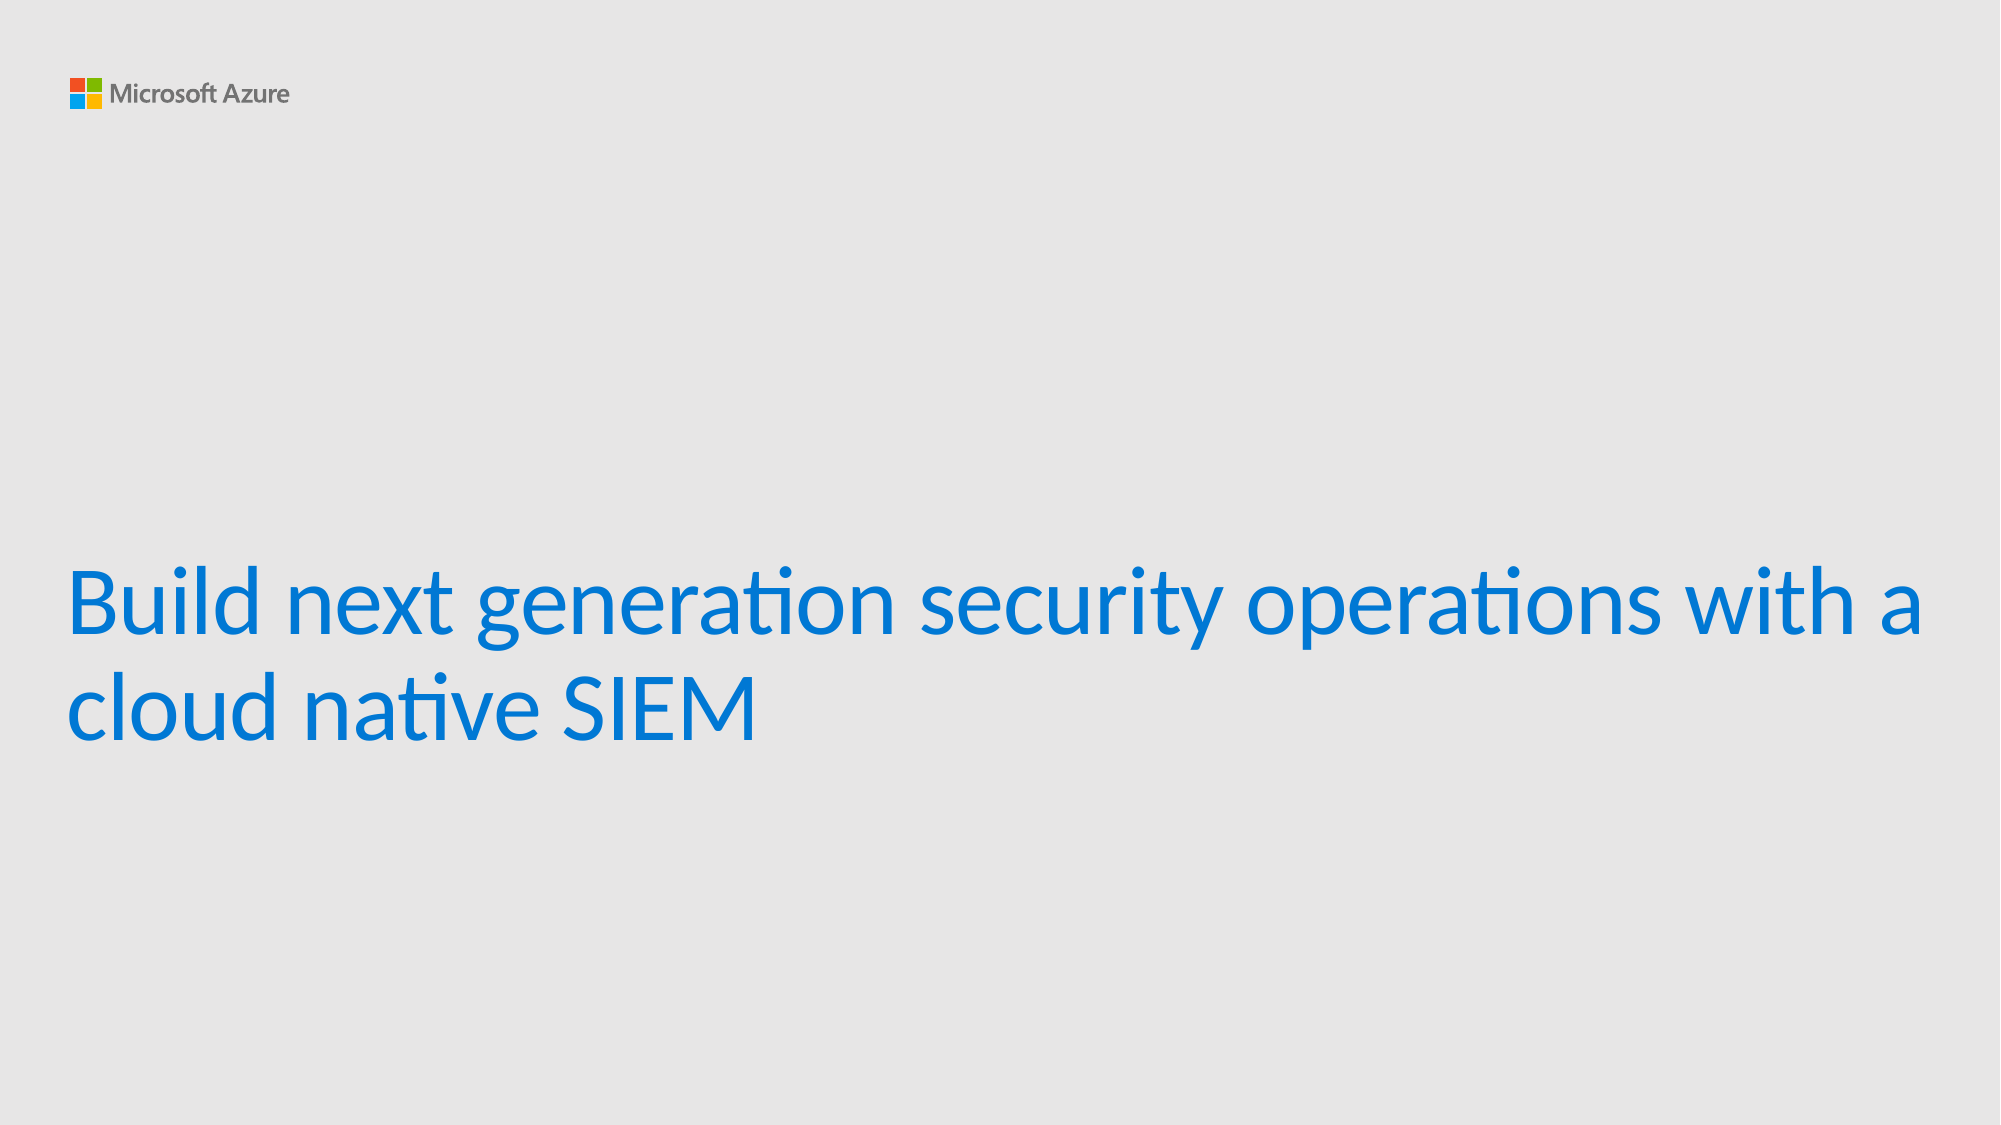

# Build next generation security operations with a cloud native SIEM